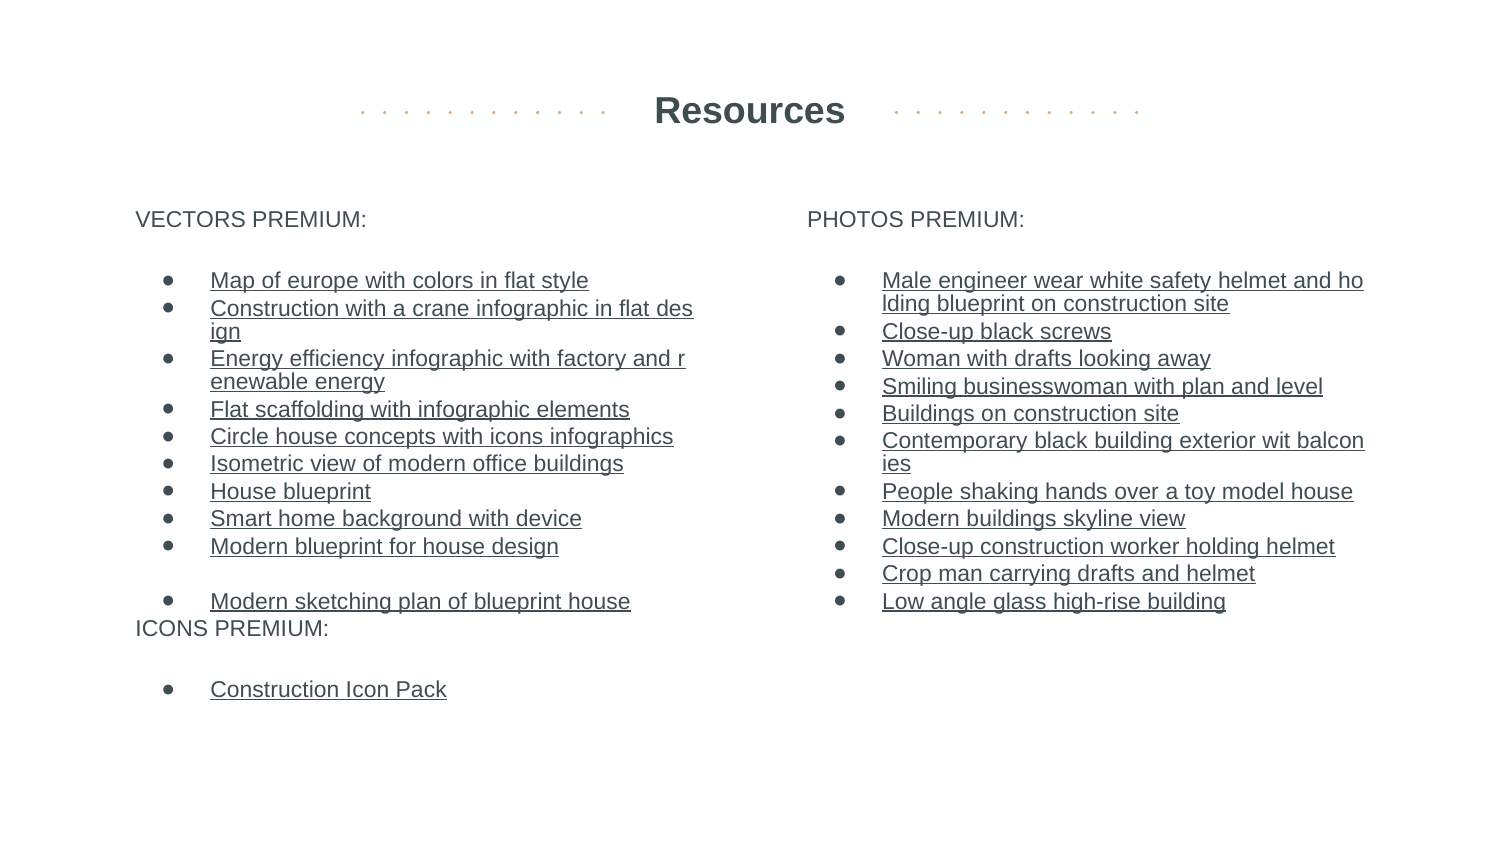

# Resources

VECTORS PREMIUM:
Map of europe with colors in flat style
Construction with a crane infographic in flat design
Energy efficiency infographic with factory and renewable energy
Flat scaffolding with infographic elements
Circle house concepts with icons infographics
Isometric view of modern office buildings
House blueprint
Smart home background with device
Modern blueprint for house design
Modern sketching plan of blueprint house
ICONS PREMIUM:
Construction Icon Pack
PHOTOS PREMIUM:
Male engineer wear white safety helmet and holding blueprint on construction site
Close-up black screws
Woman with drafts looking away
Smiling businesswoman with plan and level
Buildings on construction site
Contemporary black building exterior wit balconies
People shaking hands over a toy model house
Modern buildings skyline view
Close-up construction worker holding helmet
Crop man carrying drafts and helmet
Low angle glass high-rise building